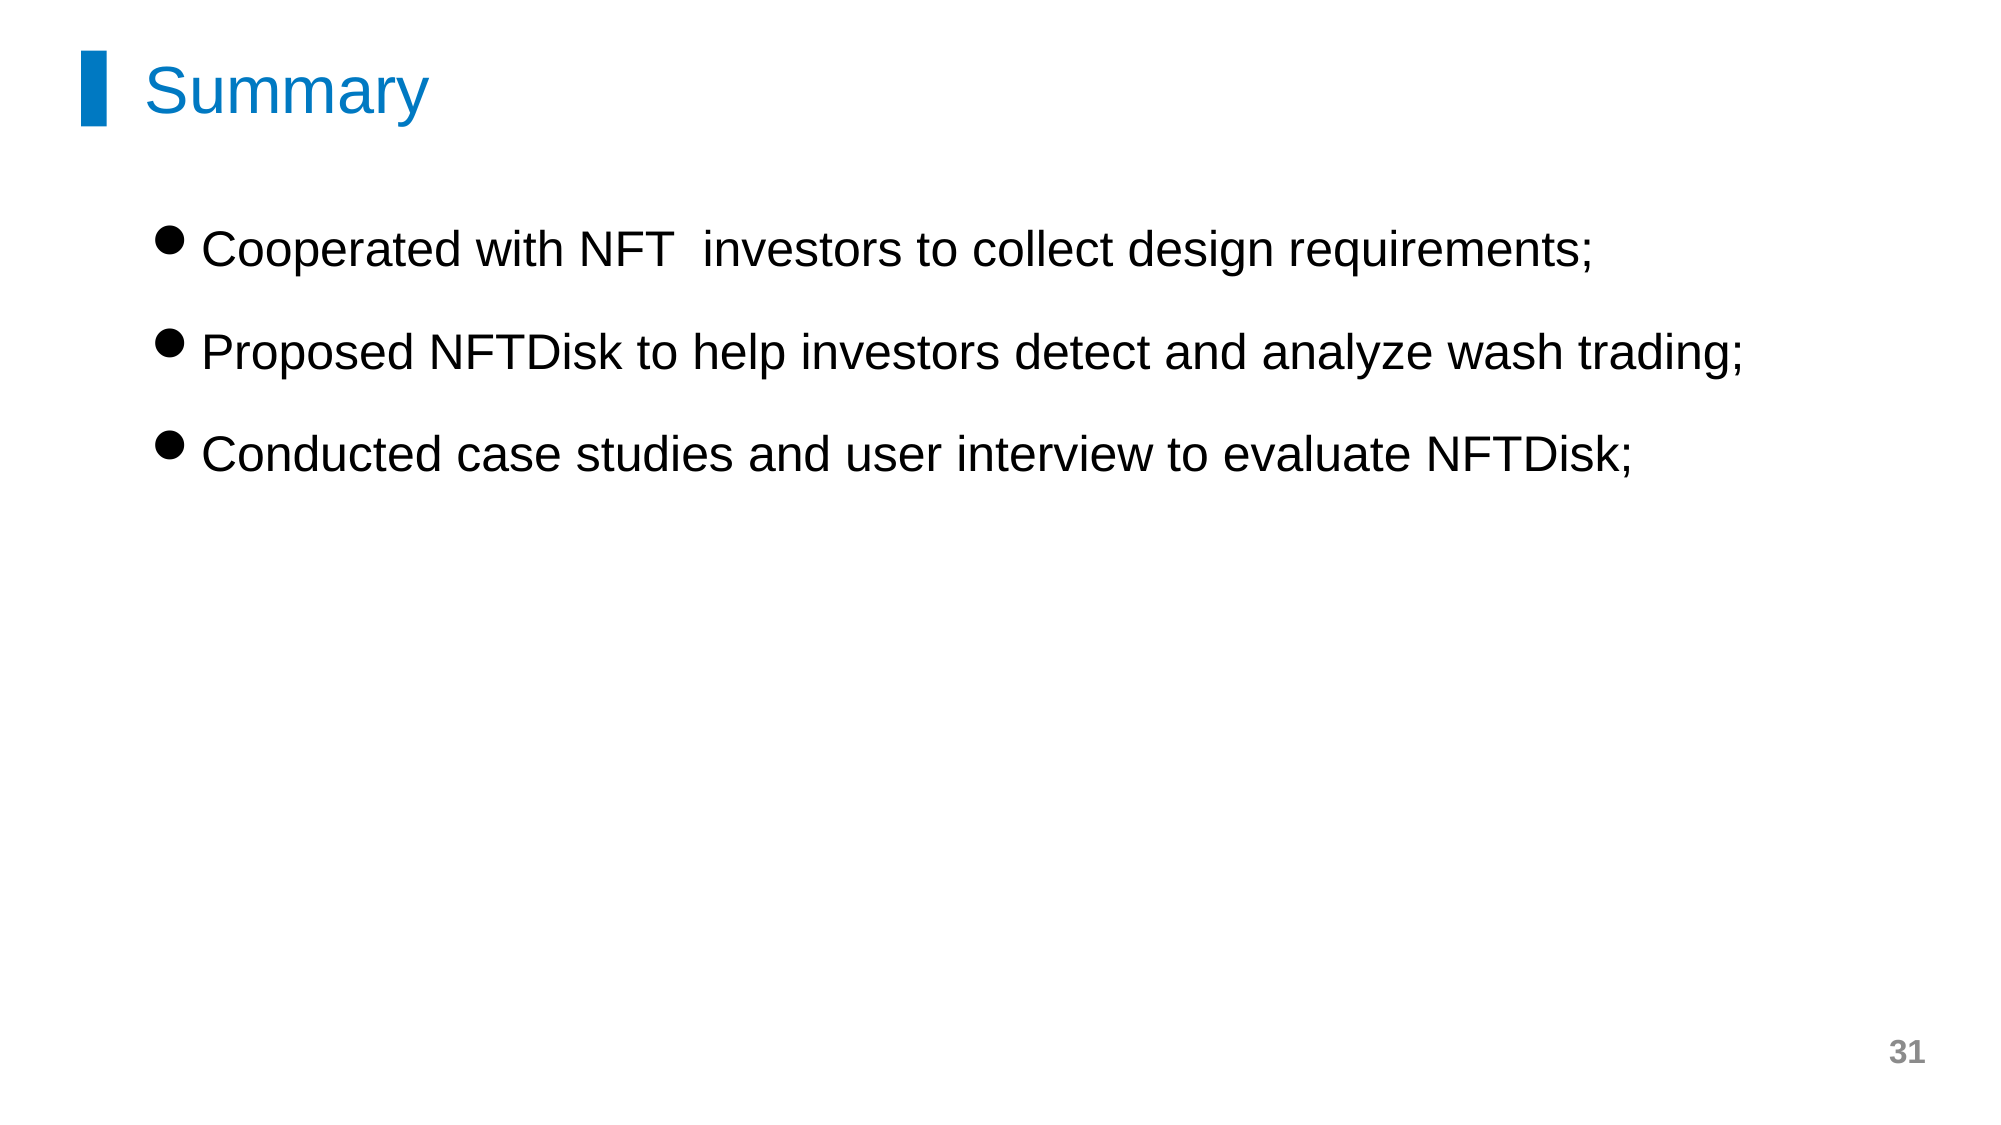

Summary

Cooperated with NFT  investors to collect design requirements;
Proposed NFTDisk to help investors detect and analyze wash trading;
Conducted case studies and user interview to evaluate NFTDisk;
31